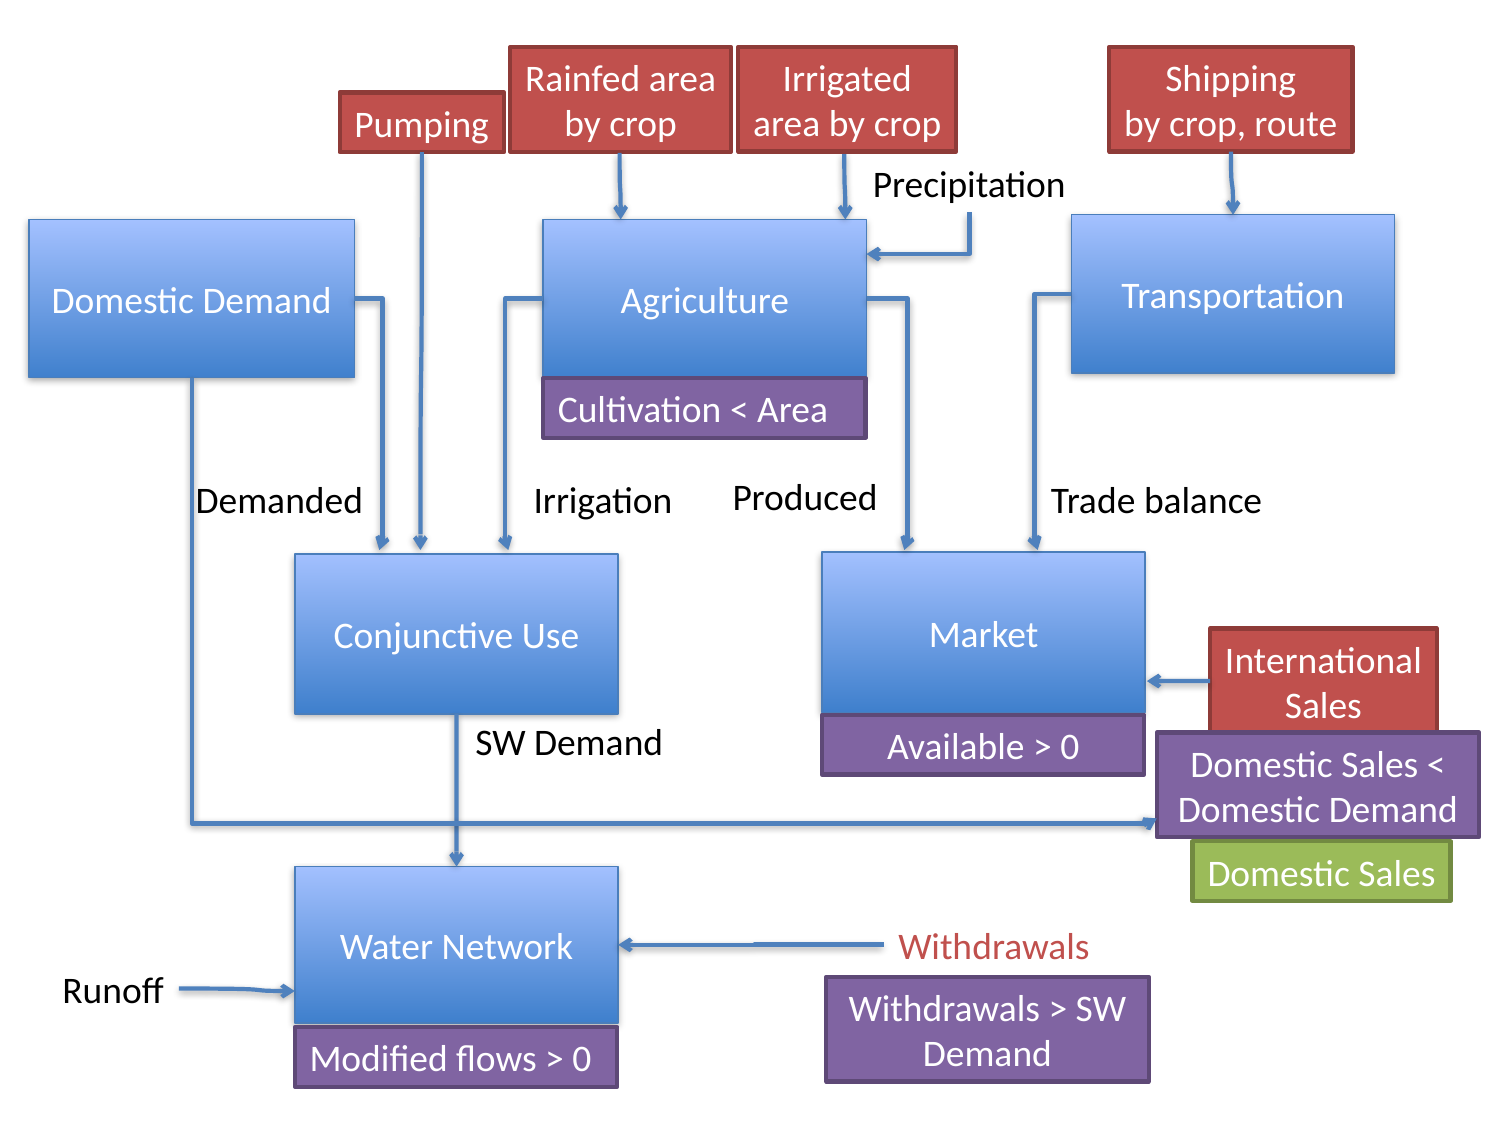

Irrigated
area by crop
Shipping
by crop, route
Rainfed area
by crop
Pumping
Precipitation
Transportation
Domestic Demand
Agriculture
Cultivation < Area
Produced
Demanded
Irrigation
Trade balance
Market
Conjunctive Use
International
Sales
SW Demand
Available > 0
Domestic Sales <
Domestic Demand
Domestic Sales
Water Network
Withdrawals
Runoff
Withdrawals > SW Demand
Modified flows > 0